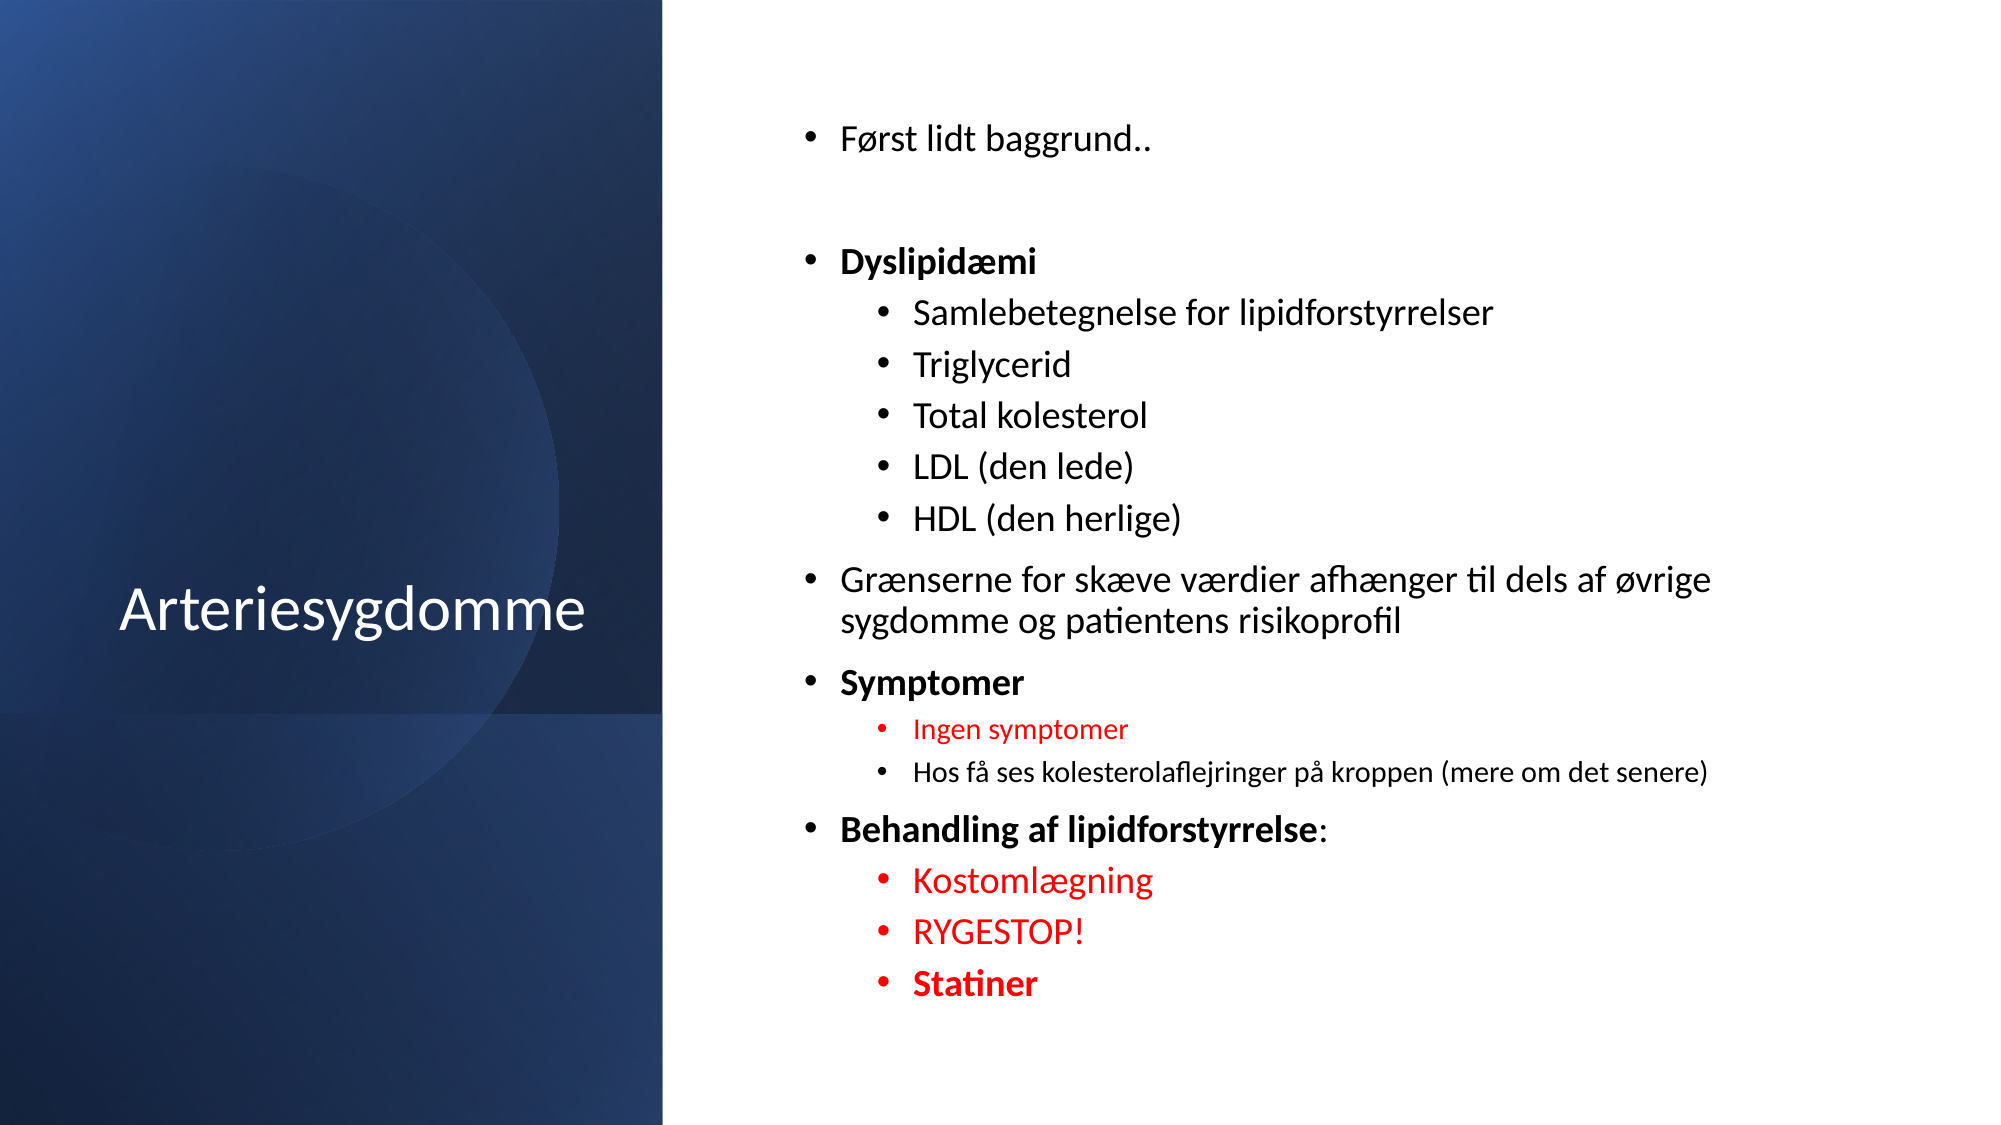

# Arteriesygdomme
Først lidt baggrund..

Dyslipidæmi
Samlebetegnelse for lipidforstyrrelser
Triglycerid
Total kolesterol
LDL (den lede)
HDL (den herlige)
Grænserne for skæve værdier afhænger til dels af øvrige sygdomme og patientens risikoprofil
Symptomer
Ingen symptomer
Hos få ses kolesterolaflejringer på kroppen (mere om det senere)
Behandling af lipidforstyrrelse:
Kostomlægning
RYGESTOP!
Statiner